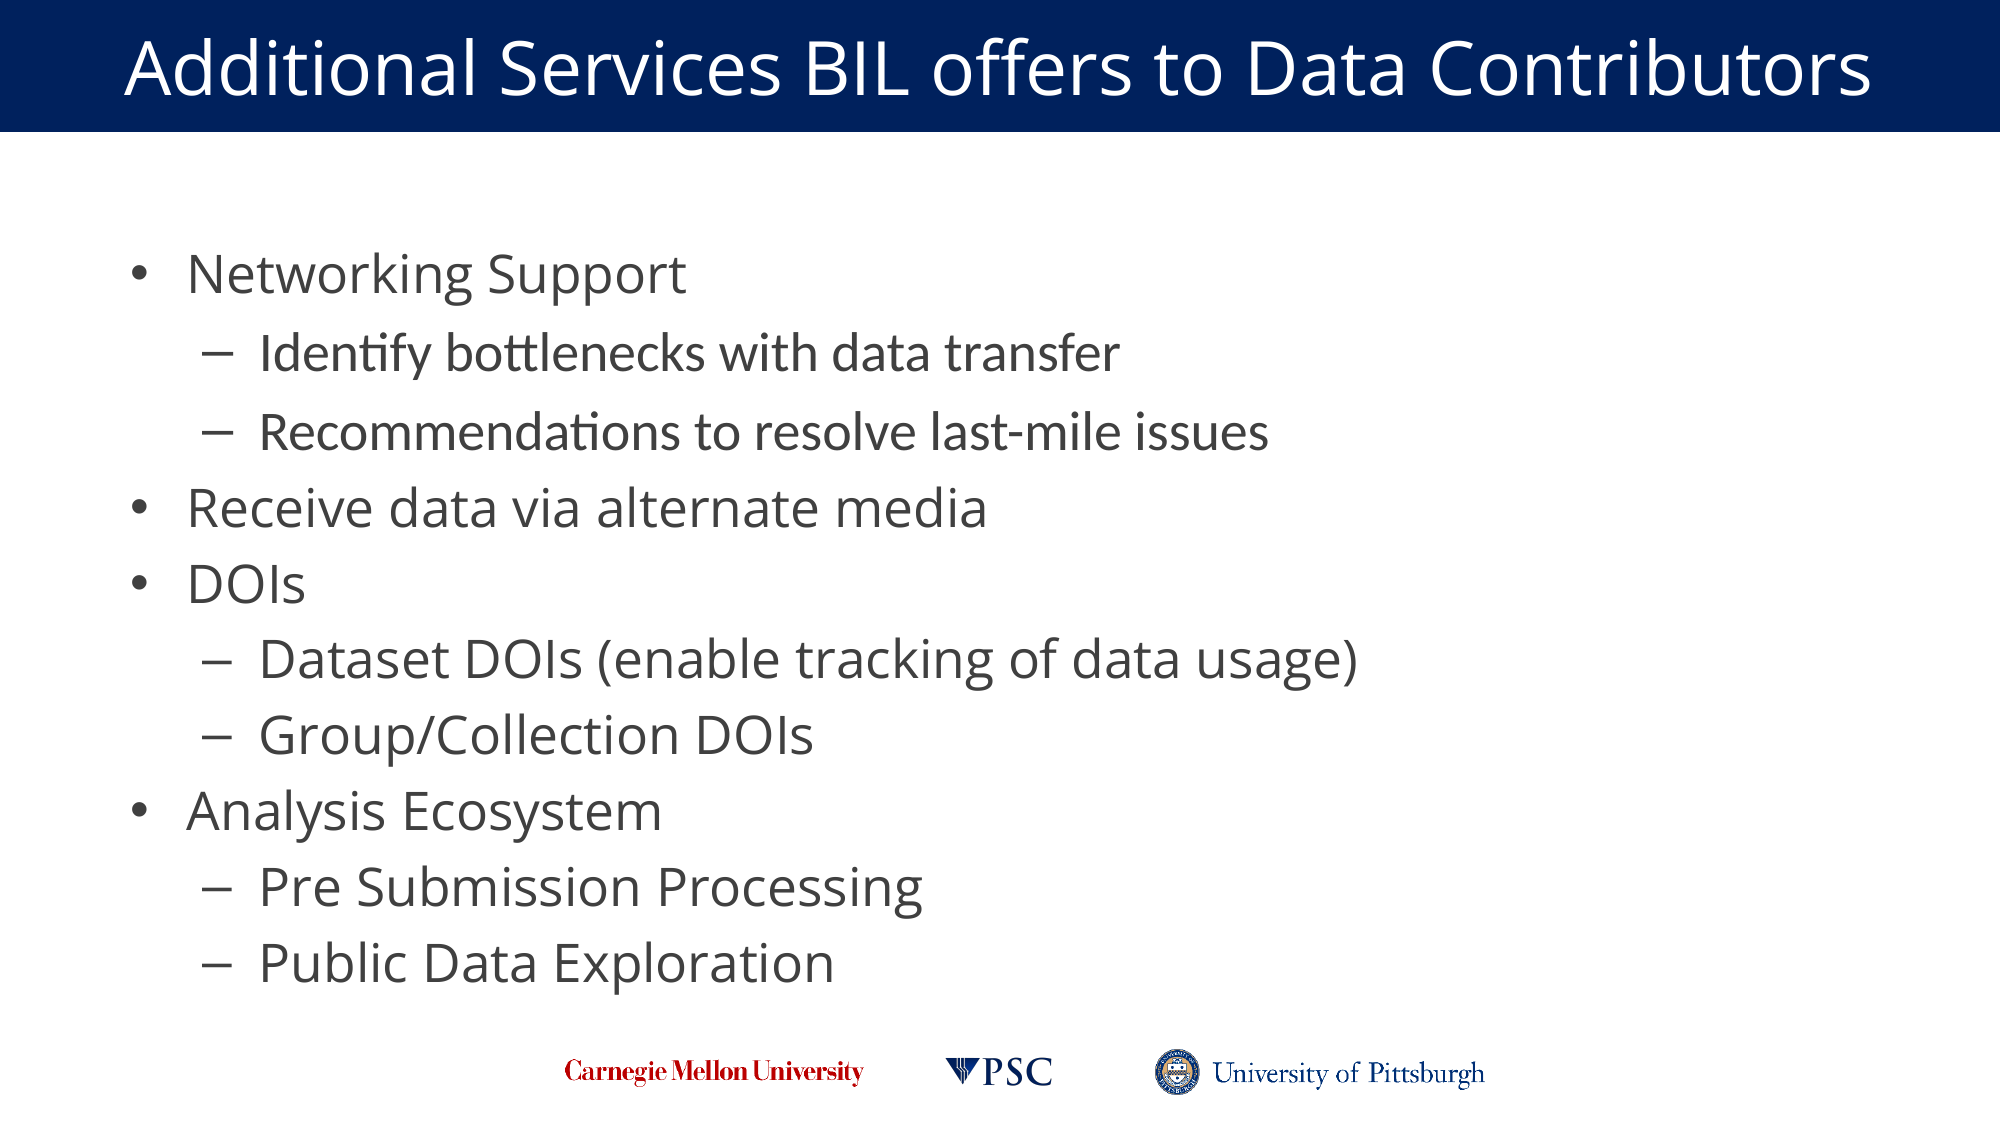

# Additional Services BIL offers to Data Contributors
Networking Support
Identify bottlenecks with data transfer
Recommendations to resolve last-mile issues
Receive data via alternate media
DOIs
Dataset DOIs (enable tracking of data usage)
Group/Collection DOIs
Analysis Ecosystem
Pre Submission Processing
Public Data Exploration